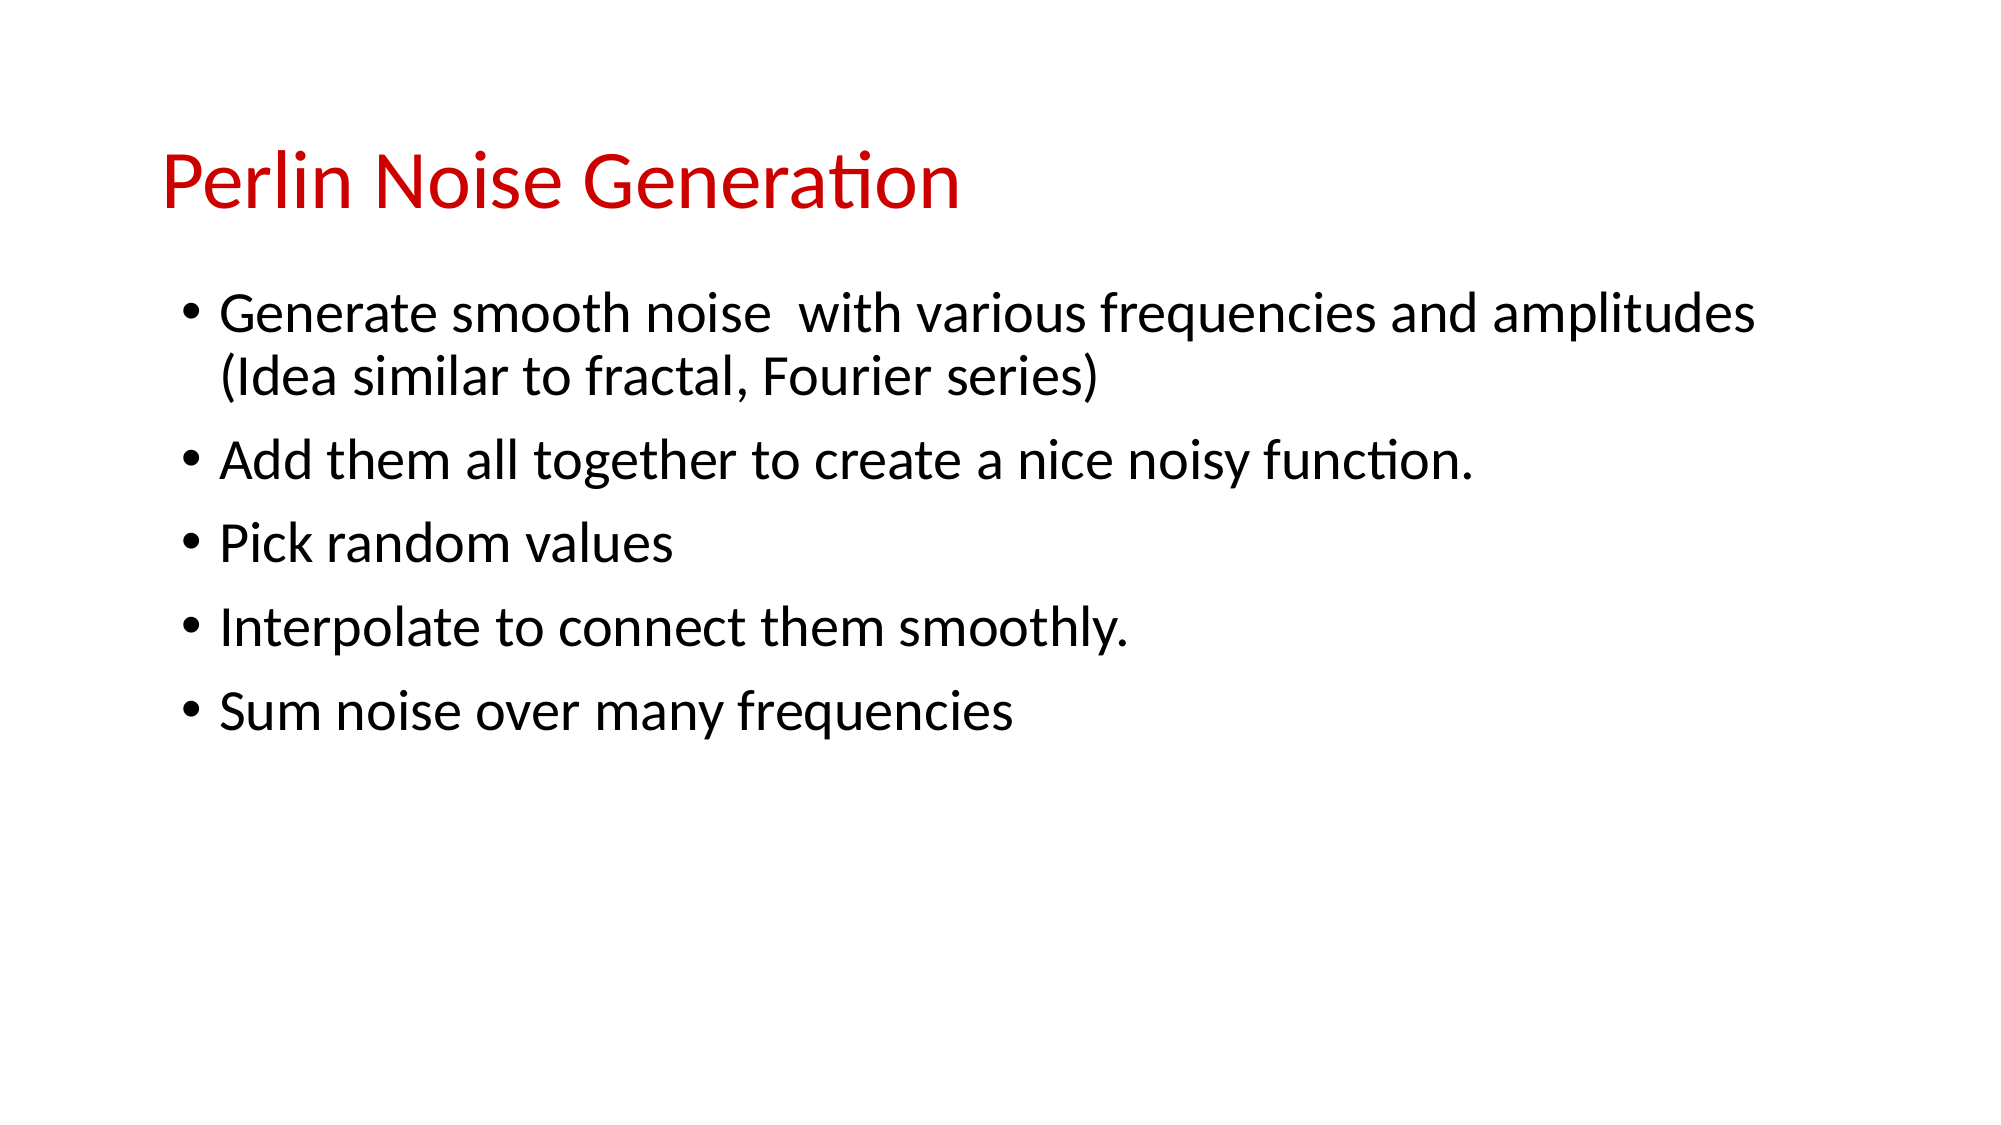

# Perlin Noise Generation
Generate smooth noise  with various frequencies and amplitudes (Idea similar to fractal, Fourier series)
Add them all together to create a nice noisy function.
Pick random values
Interpolate to connect them smoothly.
Sum noise over many frequencies